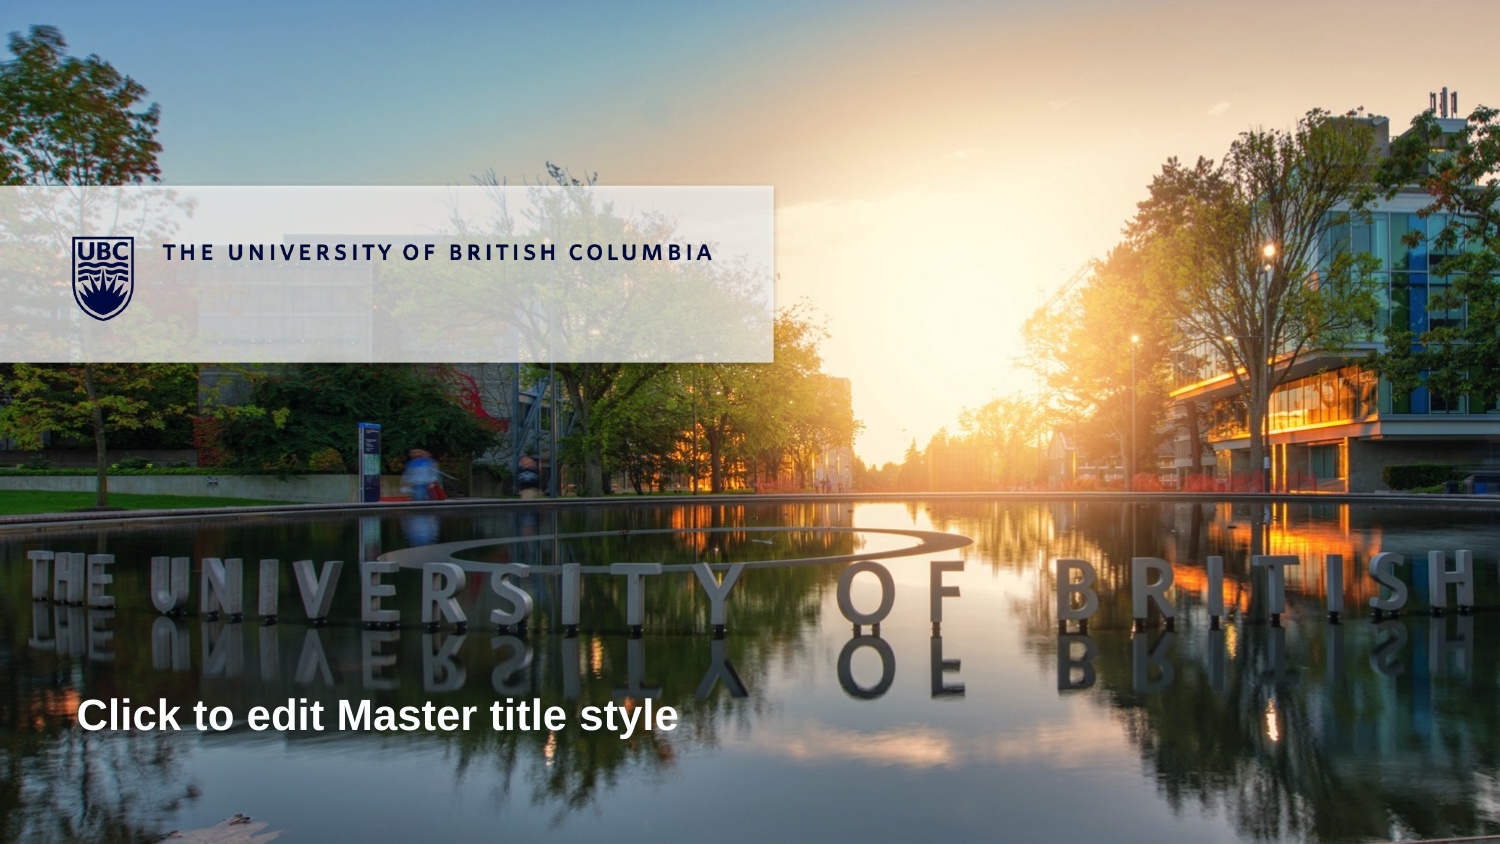

# Click to edit Master title style